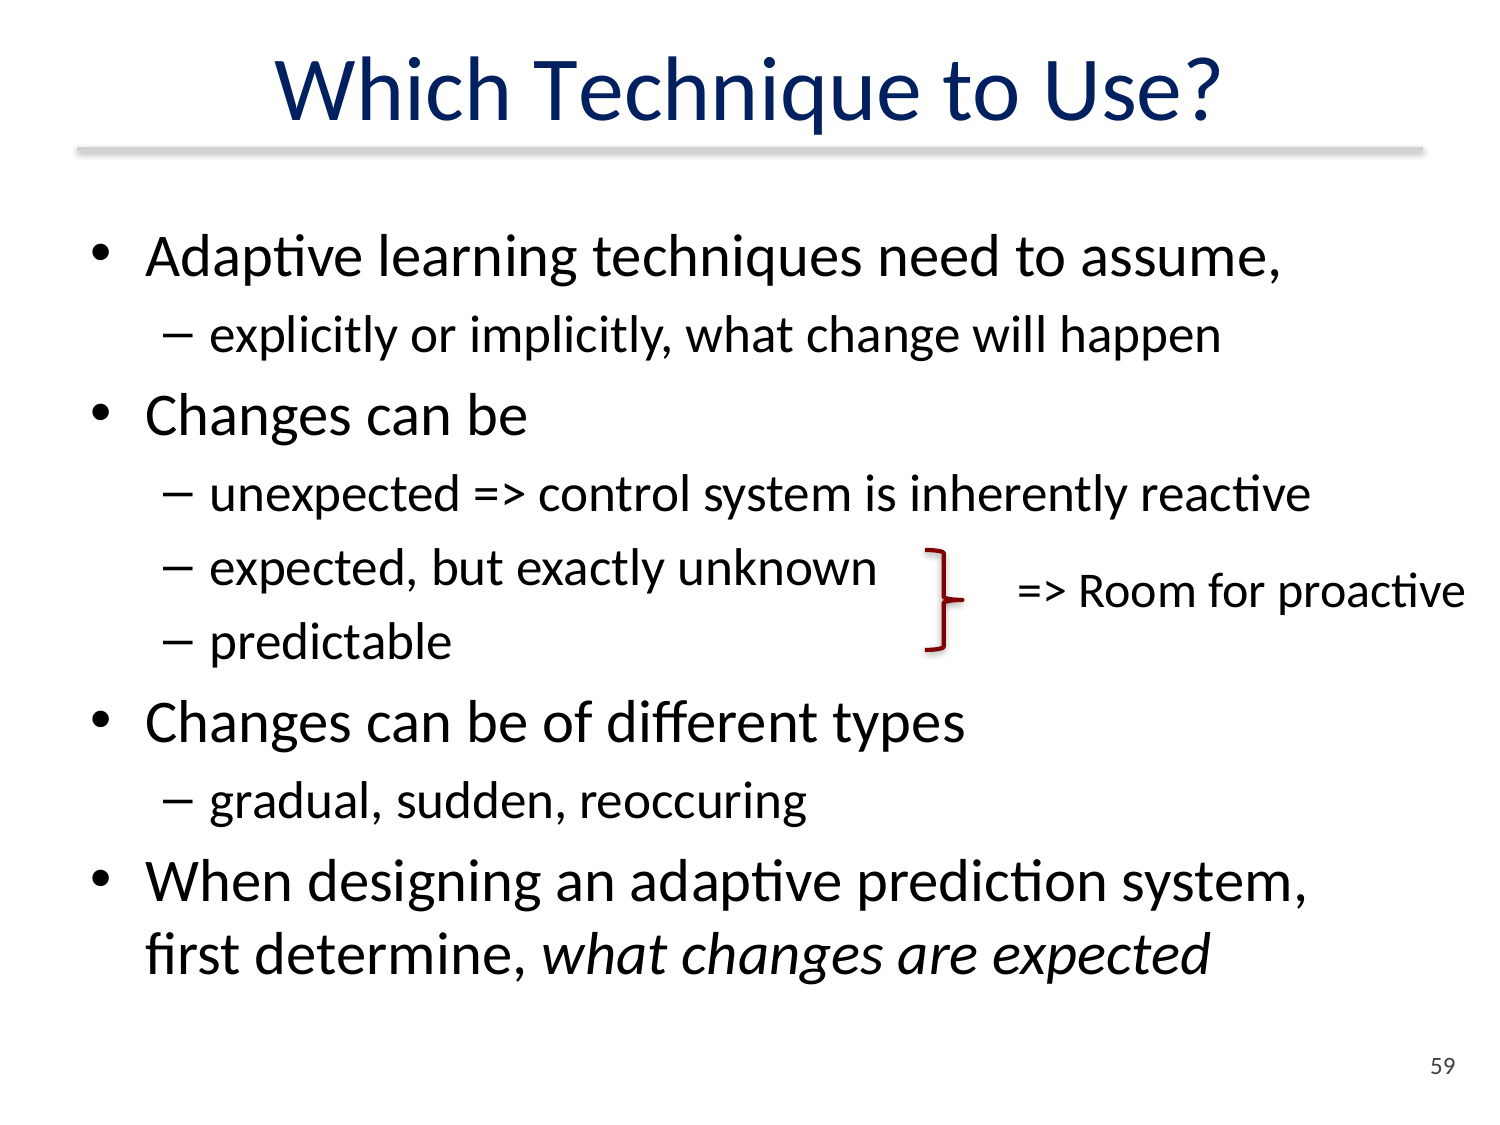

# Which Technique to Use?
Adaptive learning techniques need to assume,
explicitly or implicitly, what change will happen
Changes can be
unexpected => control system is inherently reactive
expected, but exactly unknown
predictable
Changes can be of different types
gradual, sudden, reoccuring
When designing an adaptive prediction system, first determine, what changes are expected

=> Room for proactive
59